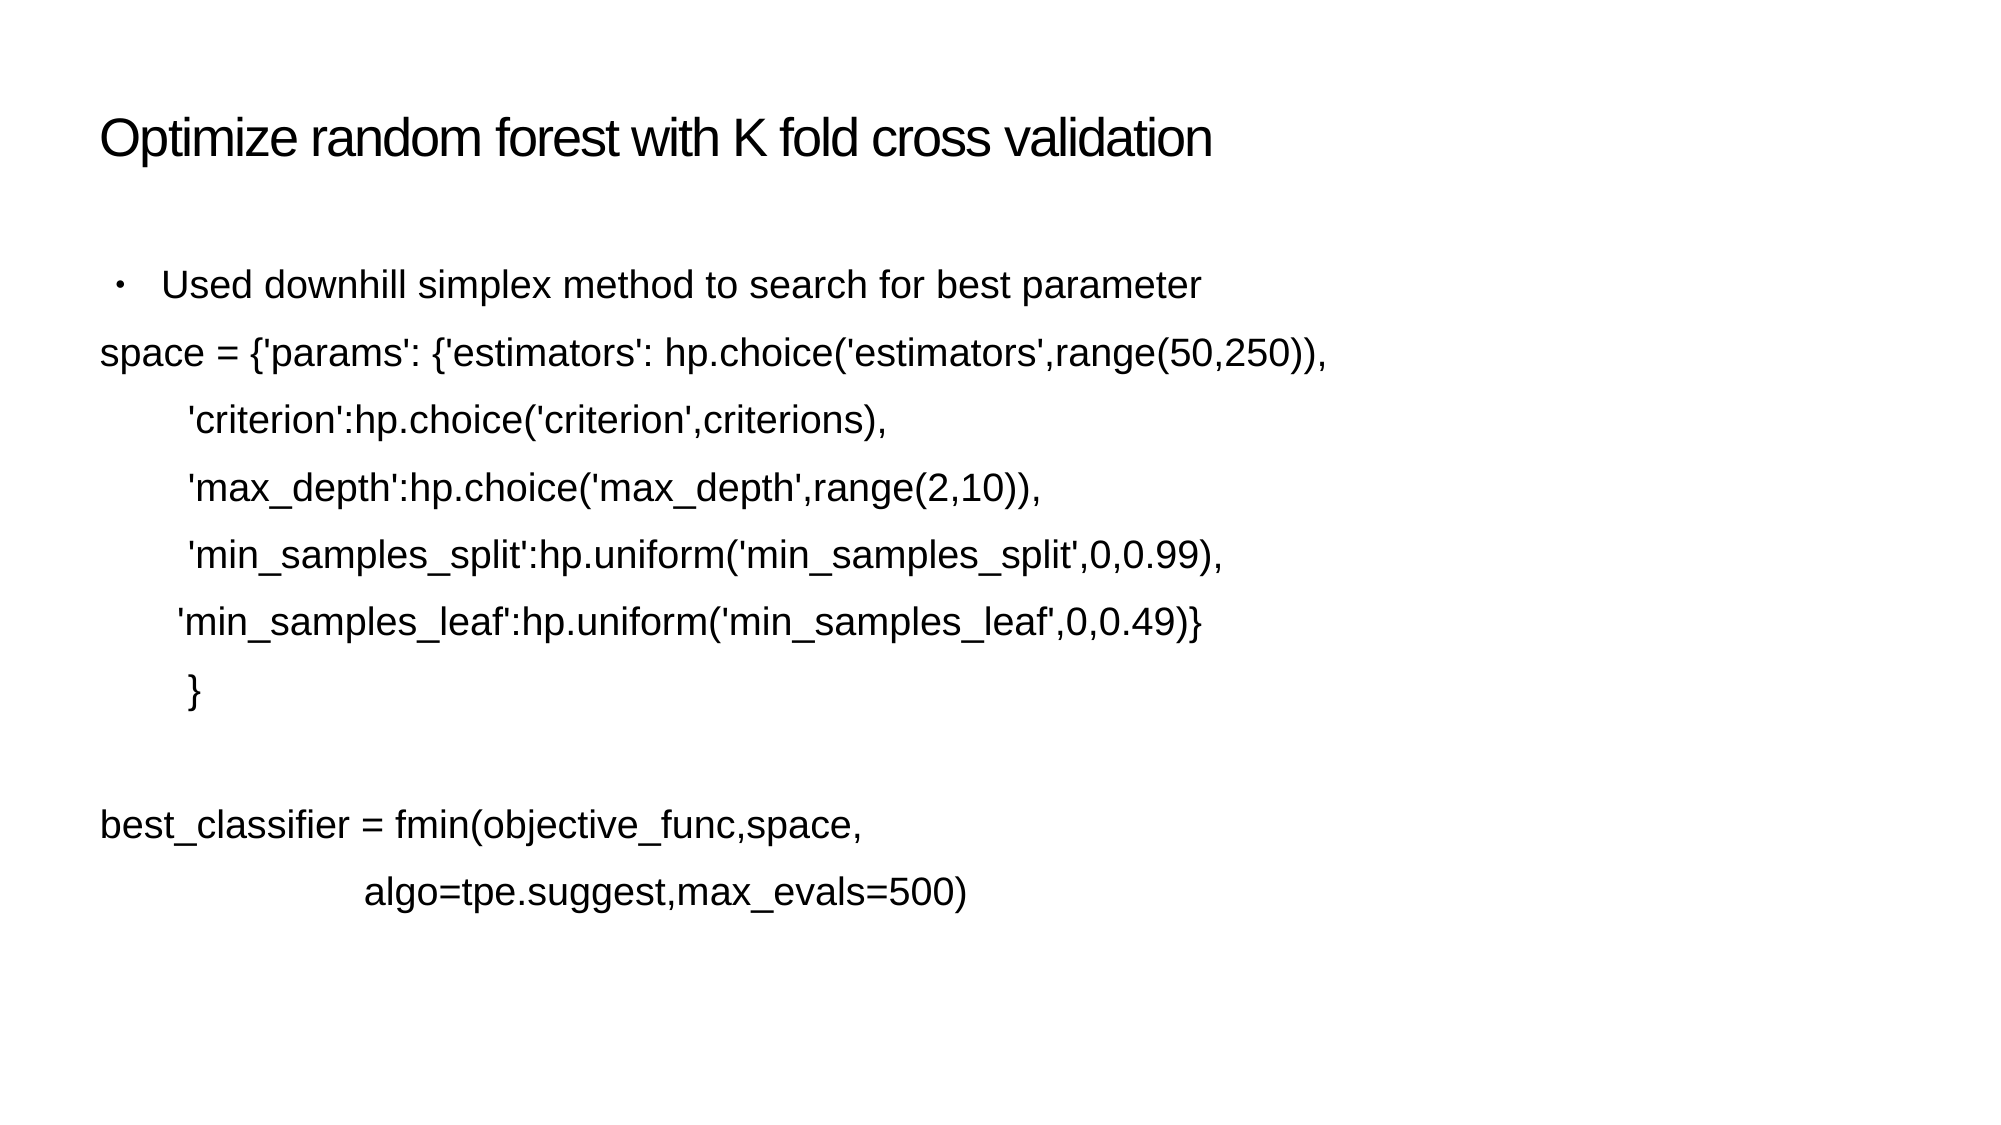

# Optimize random forest with K fold cross validation
Used downhill simplex method to search for best parameter
space = {'params': {'estimators': hp.choice('estimators',range(50,250)),
        'criterion':hp.choice('criterion',criterions),
        'max_depth':hp.choice('max_depth',range(2,10)),
        'min_samples_split':hp.uniform('min_samples_split',0,0.99),
       'min_samples_leaf':hp.uniform('min_samples_leaf',0,0.49)}
        }

best_classifier = fmin(objective_func,space,
                        algo=tpe.suggest,max_evals=500)